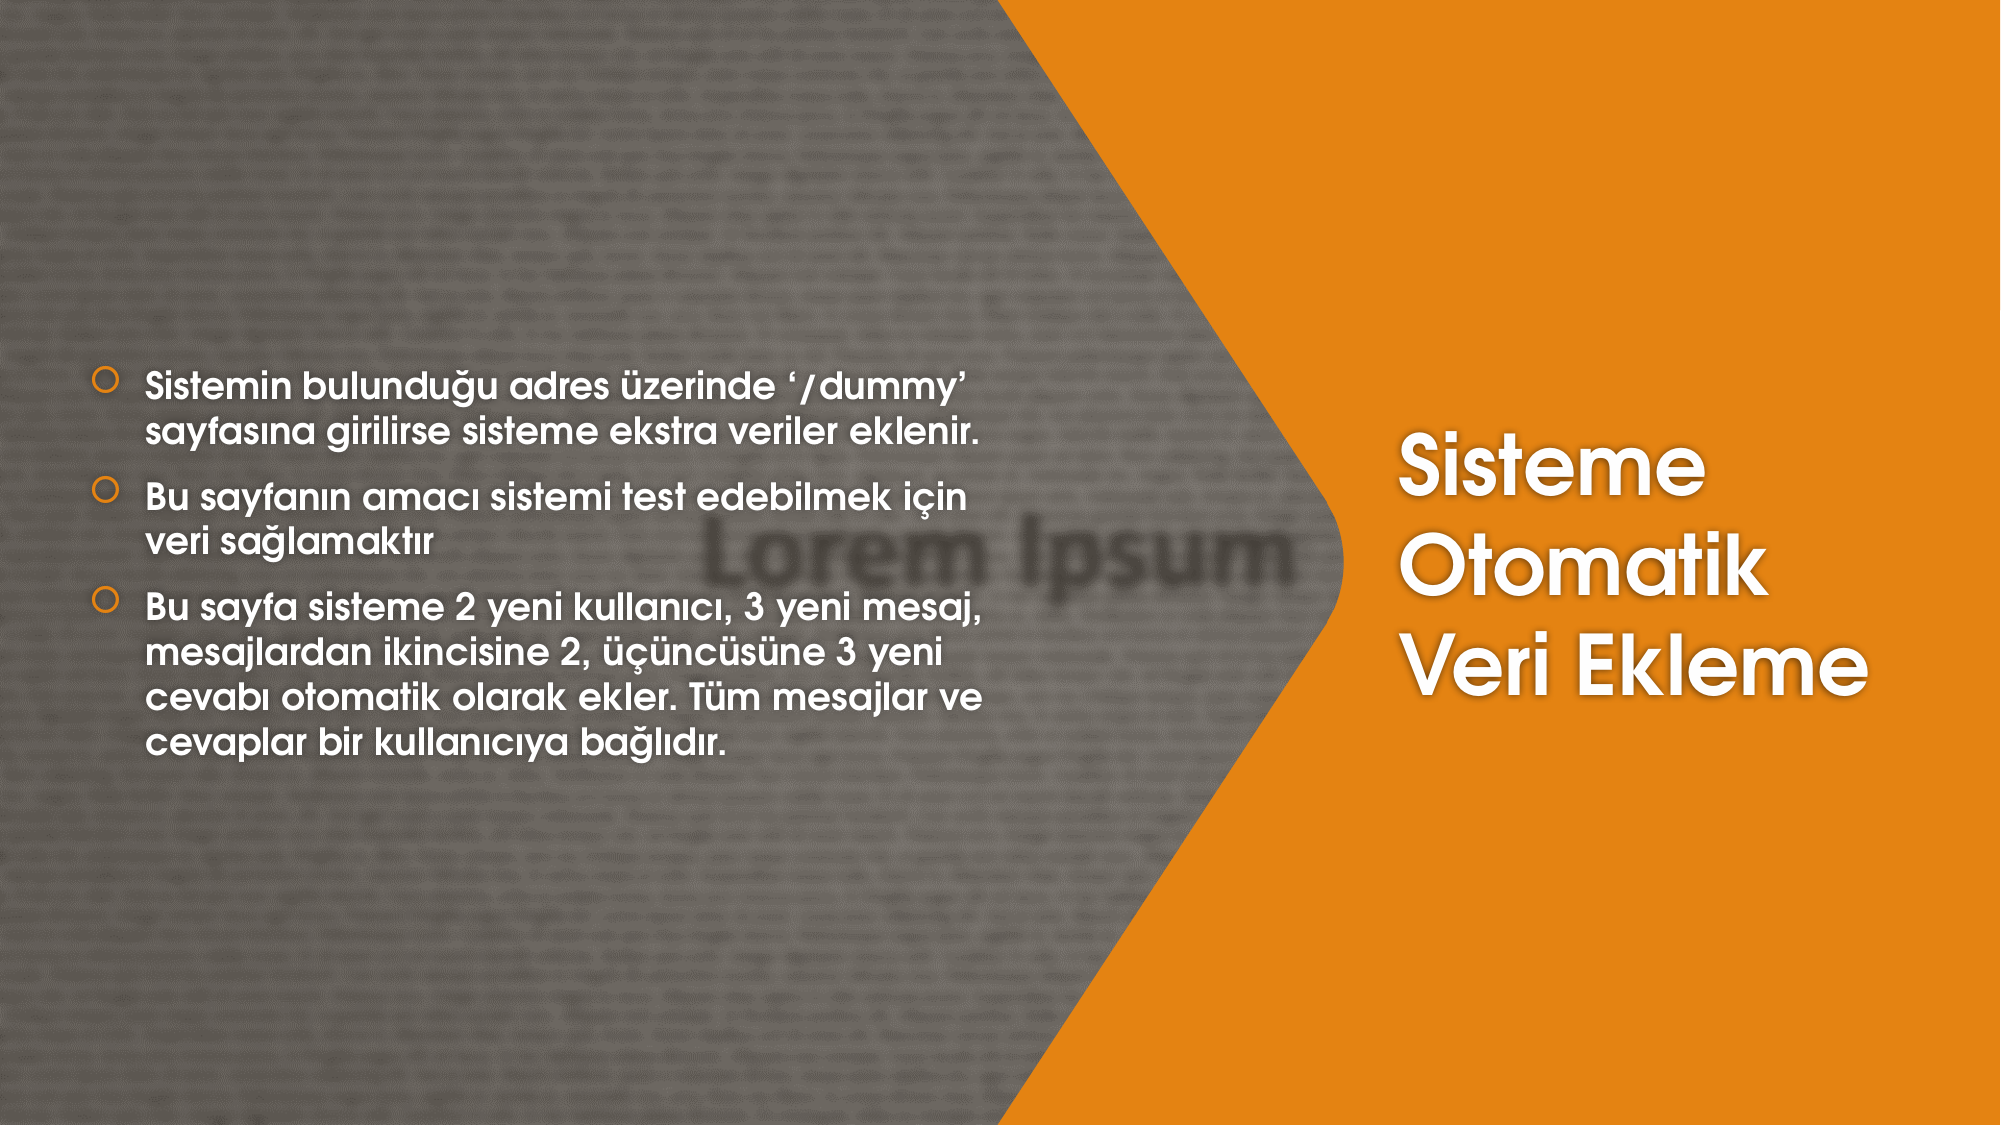

Sistemin bulunduğu adres üzerinde ‘/dummy’ sayfasına girilirse sisteme ekstra veriler eklenir.
Bu sayfanın amacı sistemi test edebilmek için veri sağlamaktır
Bu sayfa sisteme 2 yeni kullanıcı, 3 yeni mesaj, mesajlardan ikincisine 2, üçüncüsüne 3 yeni cevabı otomatik olarak ekler. Tüm mesajlar ve cevaplar bir kullanıcıya bağlıdır.
# Sisteme Otomatik Veri Ekleme